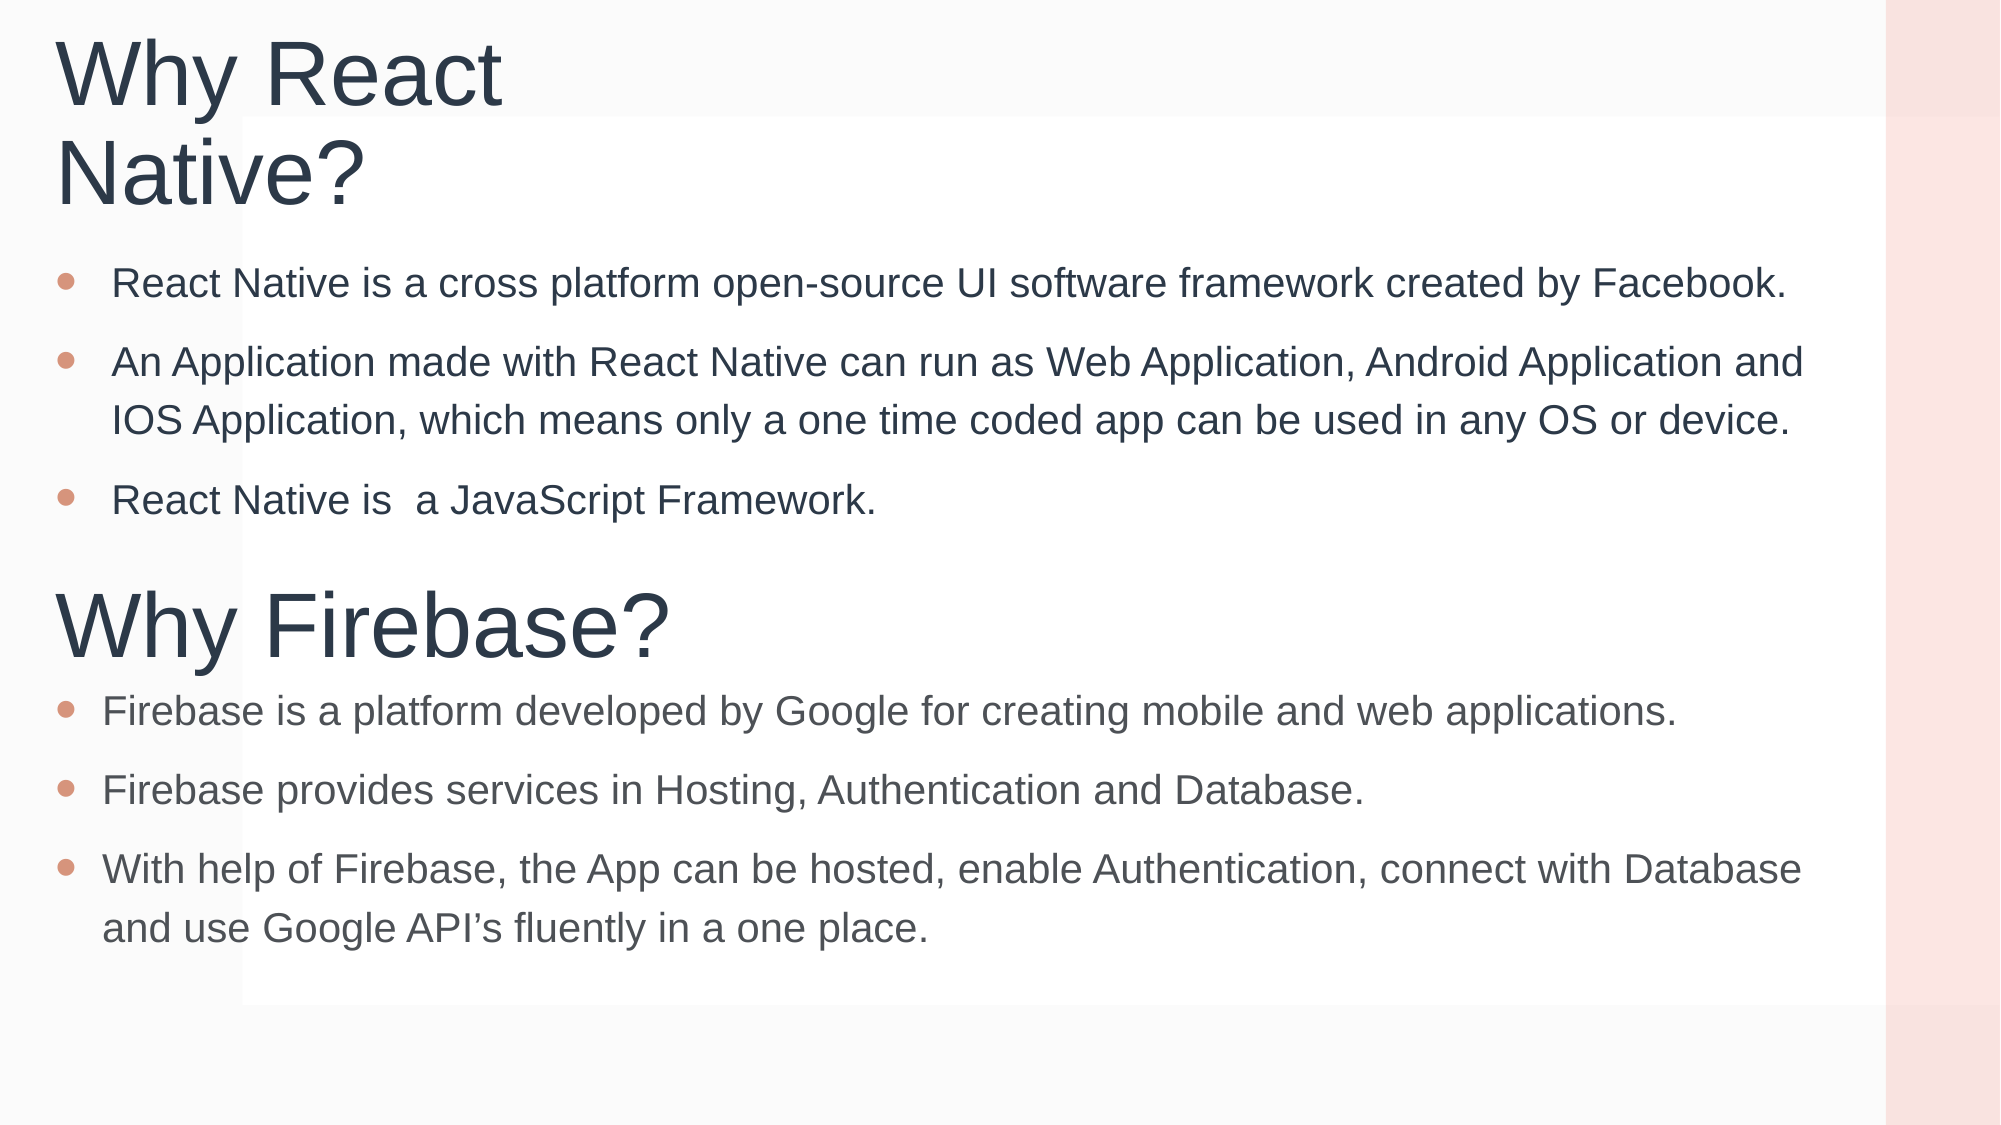

# Why React Native?
React Native is a cross platform open-source UI software framework created by Facebook.
An Application made with React Native can run as Web Application, Android Application and IOS Application, which means only a one time coded app can be used in any OS or device.
React Native is  a JavaScript Framework.
Why Firebase?
Firebase is a platform developed by Google for creating mobile and web applications.
Firebase provides services in Hosting, Authentication and Database.
With help of Firebase, the App can be hosted, enable Authentication, connect with Database and use Google API’s fluently in a one place.